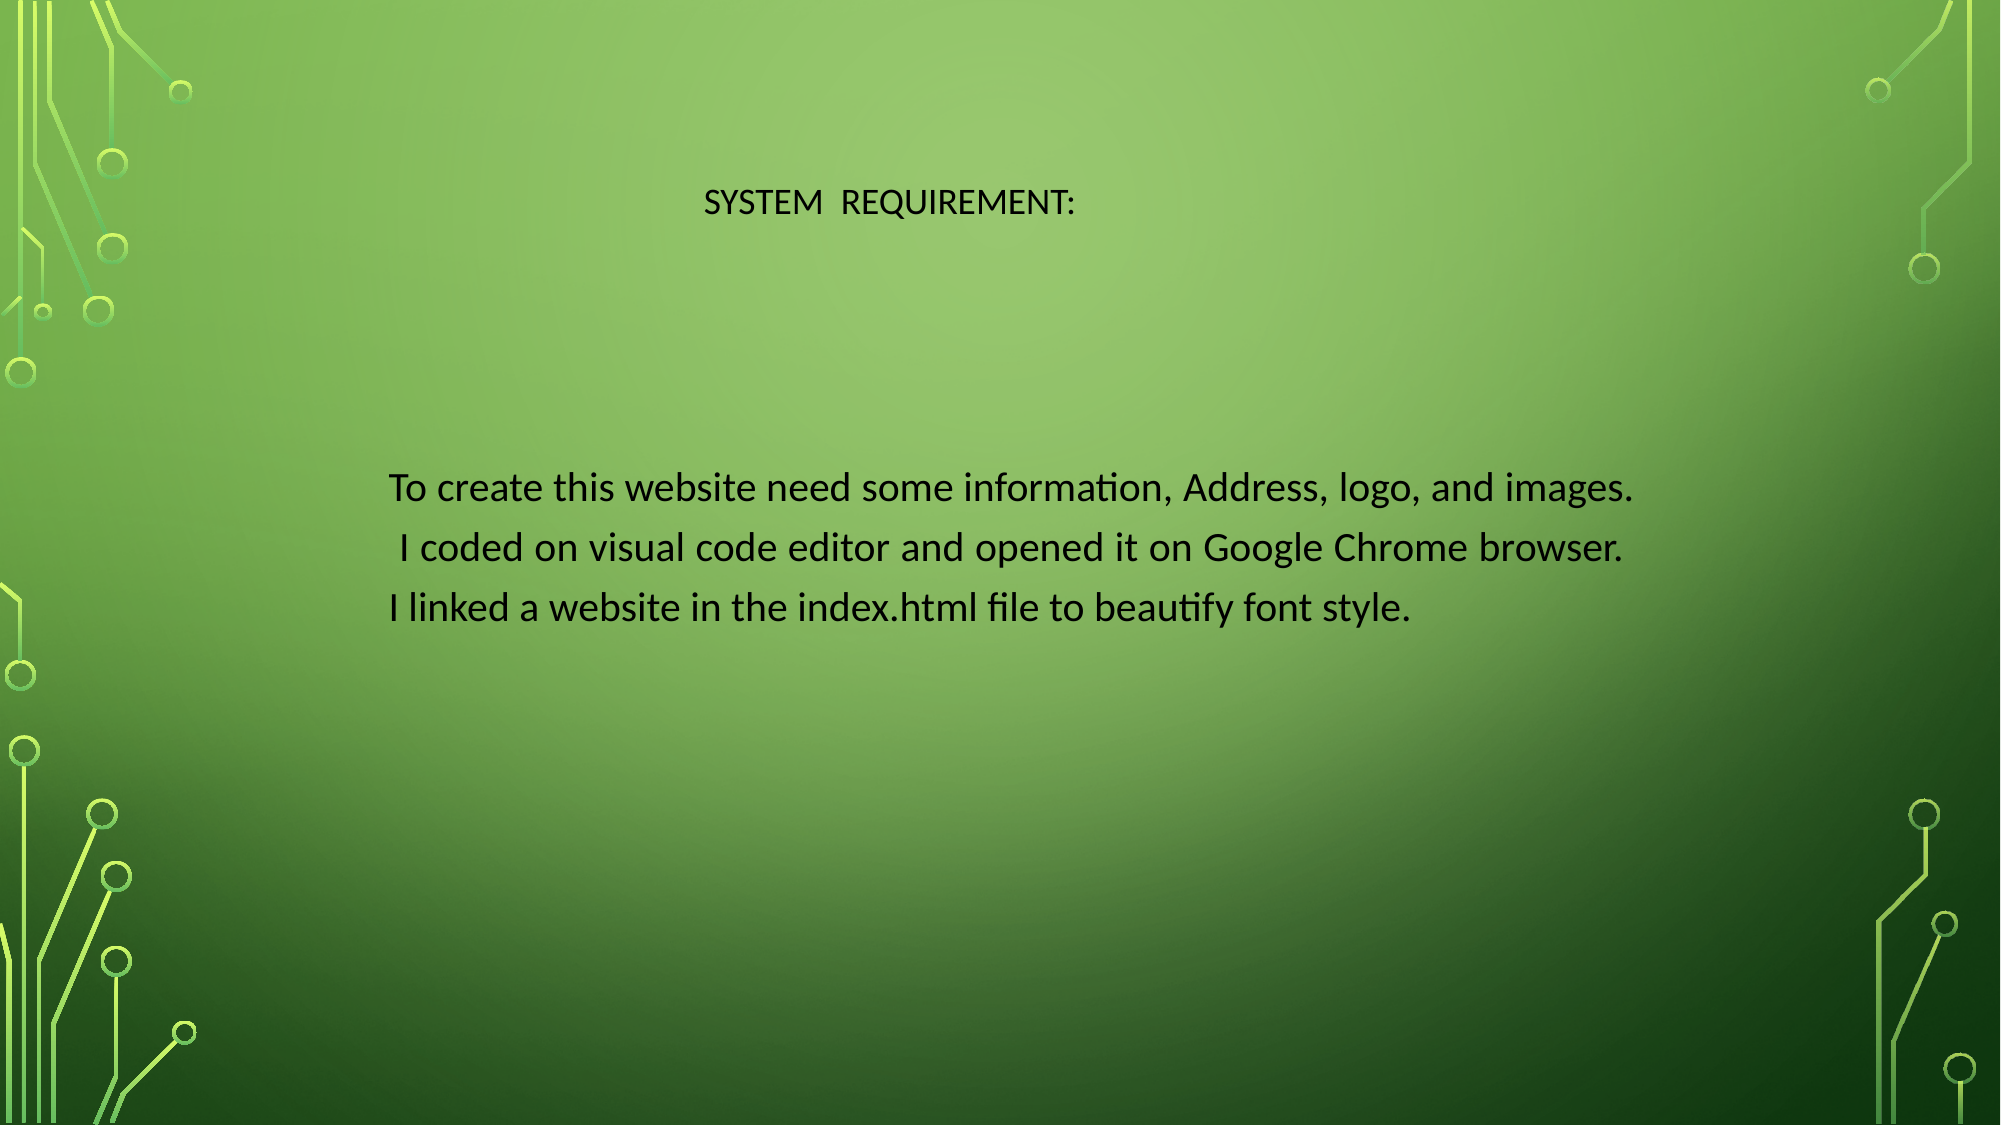

# System  Requirement:
To create this website need some information, Address, logo, and images.  I coded on visual code editor and opened it on Google Chrome browser.  I linked a website in the index.html file to beautify font style.